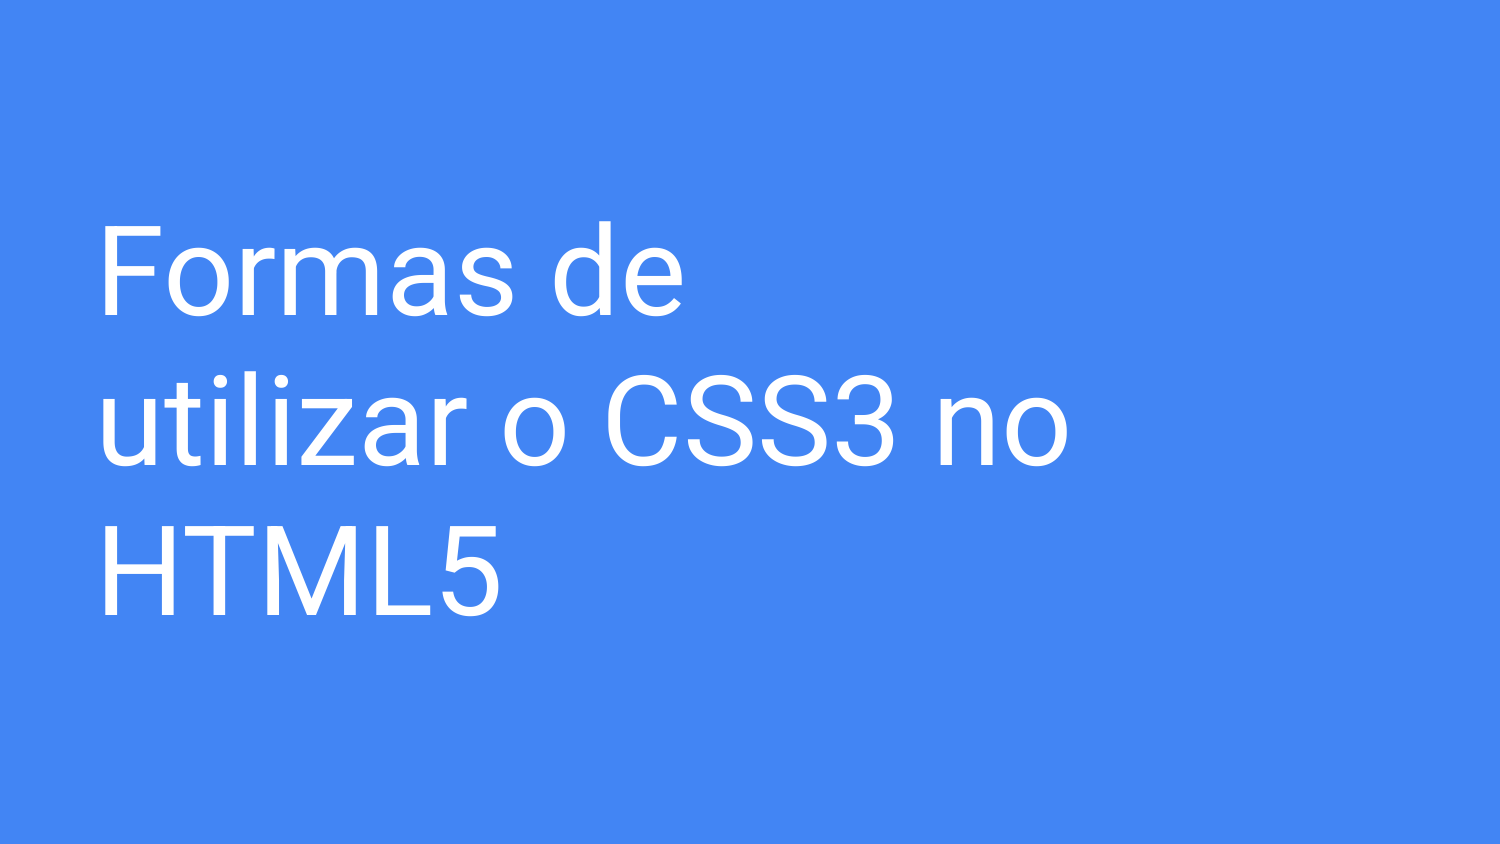

# Formas de utilizar o CSS3 no HTML5